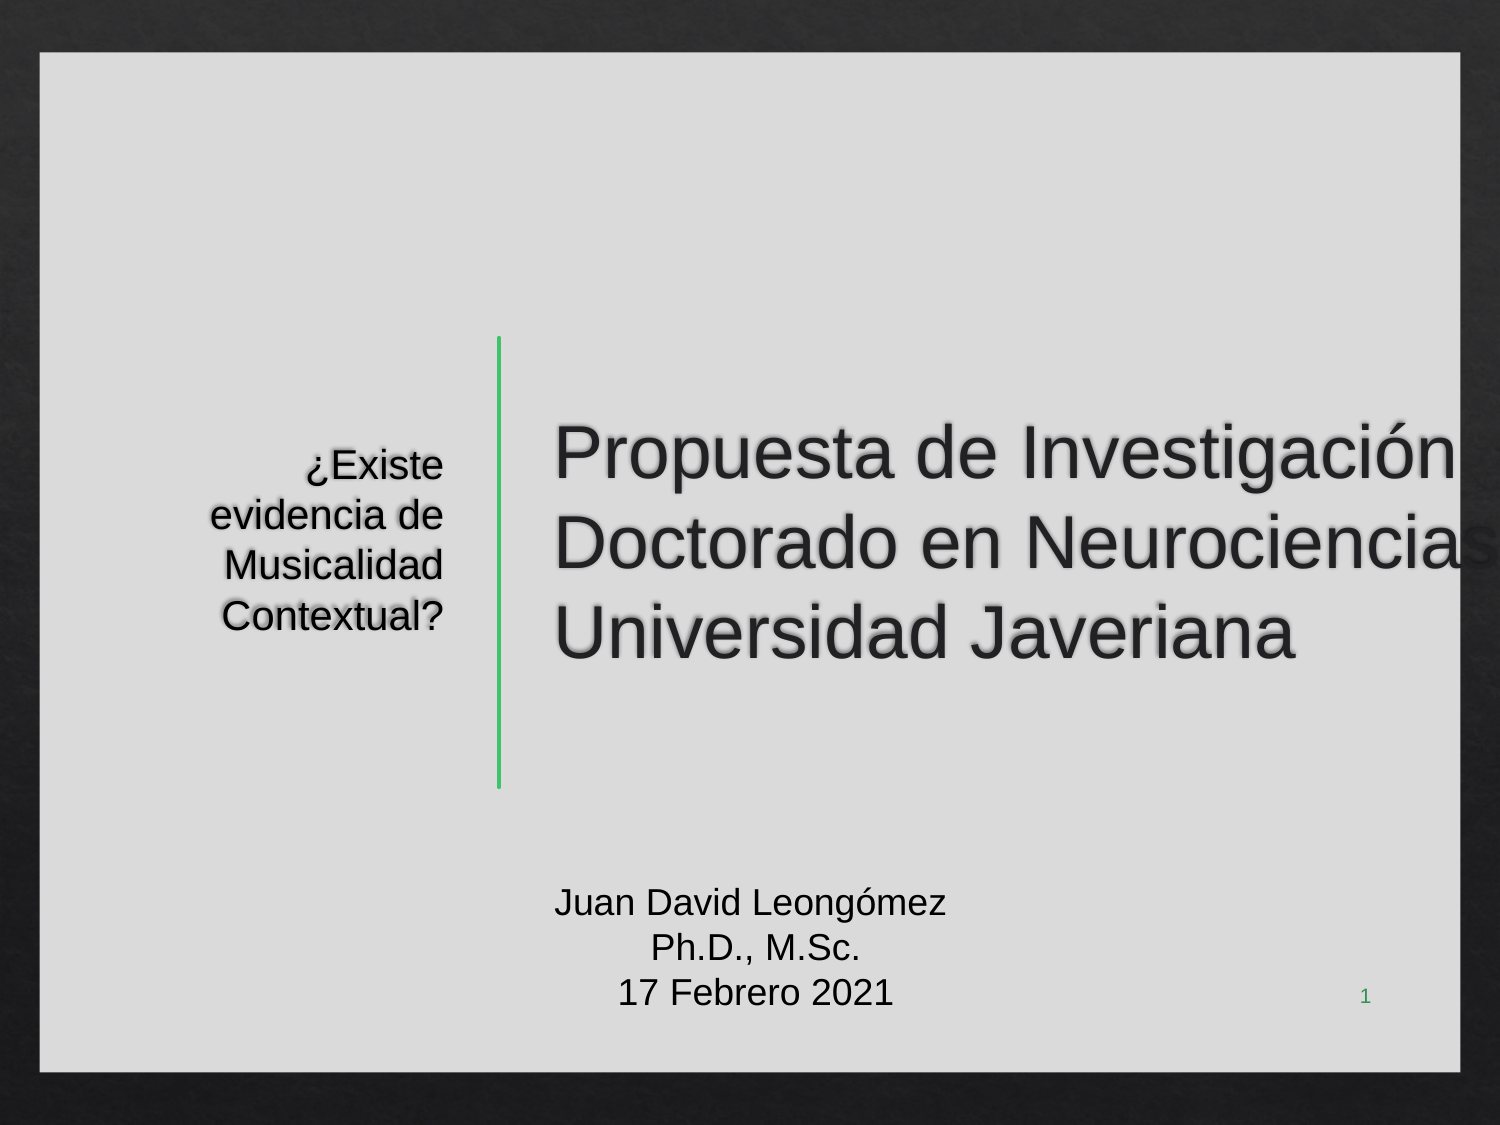

¿Existe evidencia de Musicalidad Contextual?
# Propuesta de Investigación Doctorado en Neurociencias Universidad Javeriana
Juan David Leongómez
Ph.D., M.Sc.
17 Febrero 2021
1